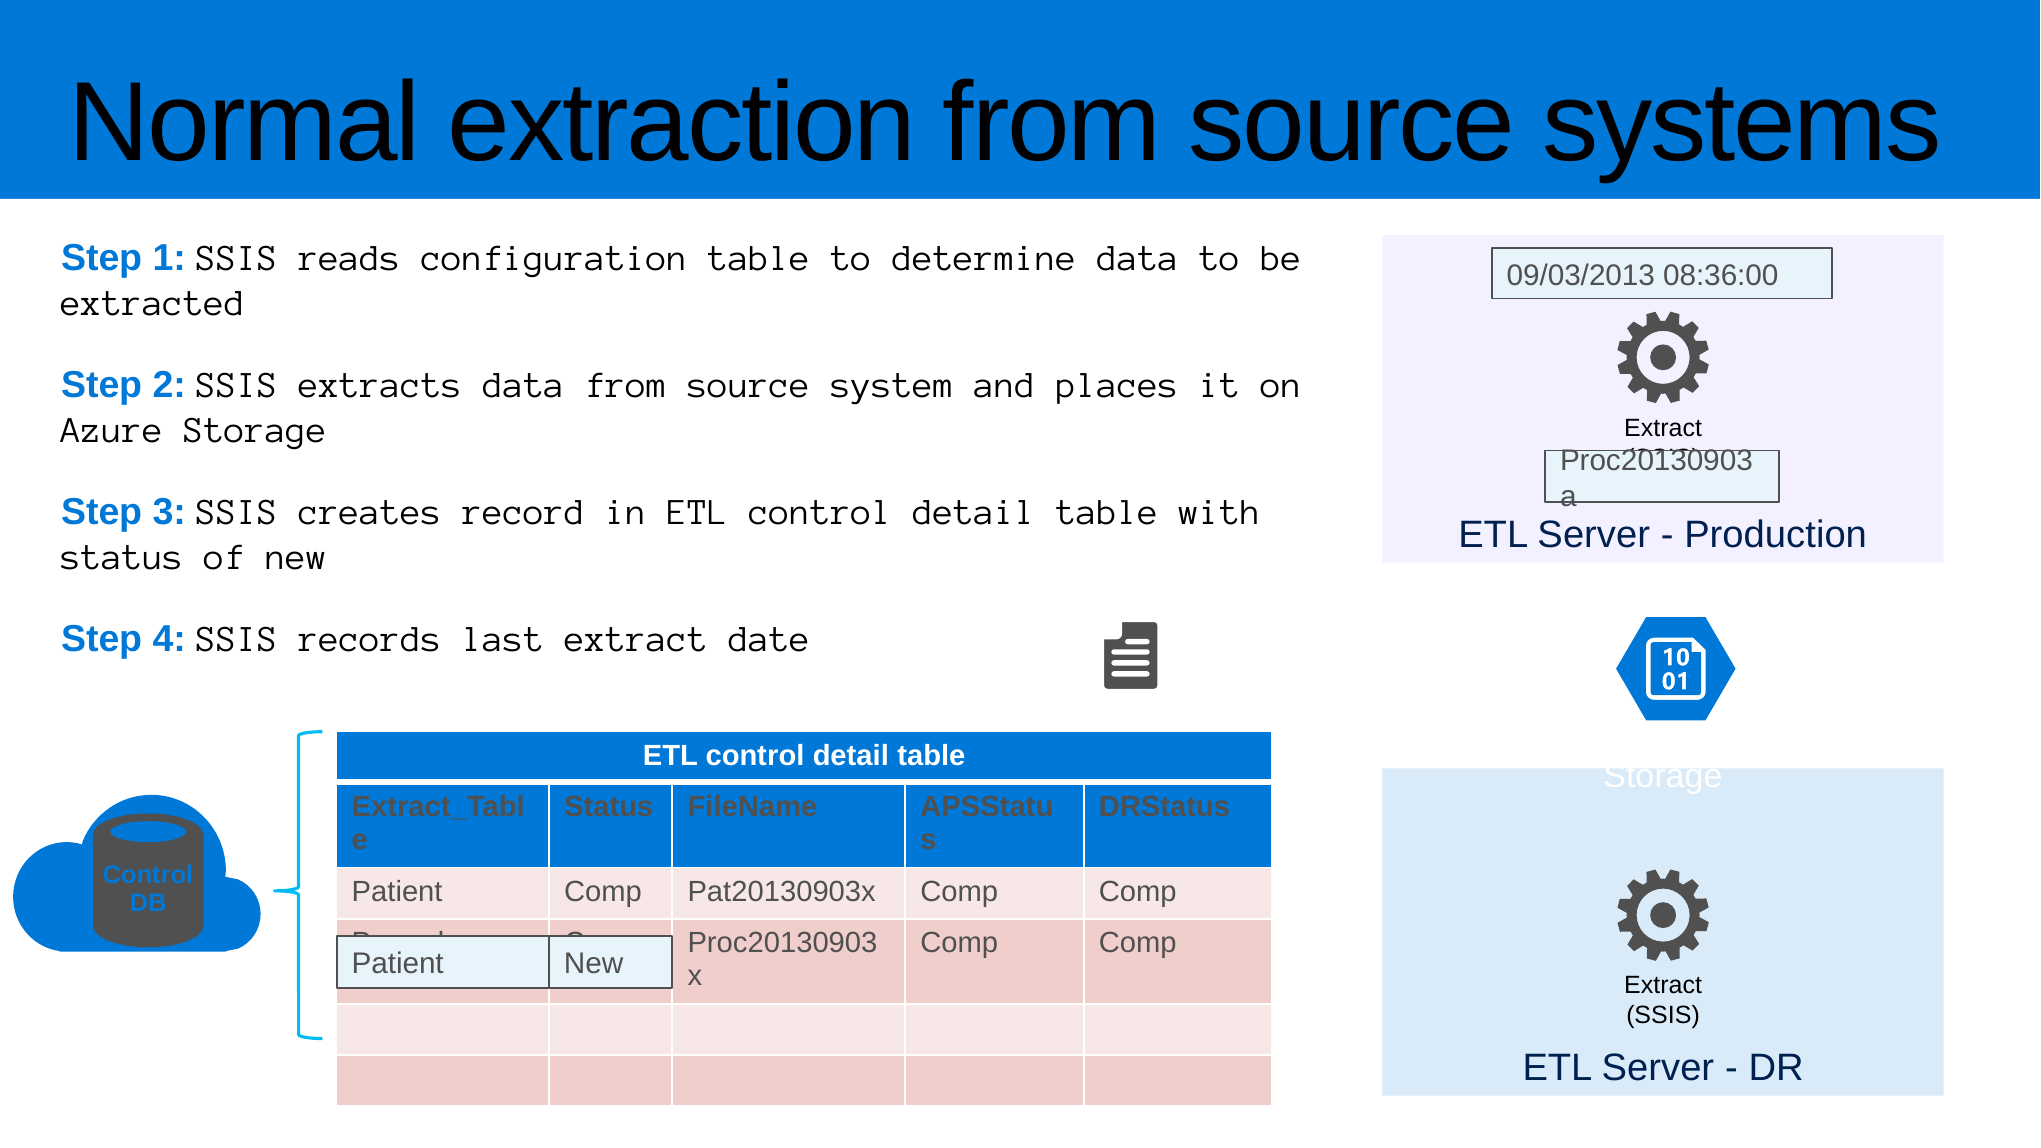

# Normal extraction from source systems
Step 1: SSIS reads configuration table to determine data to be extracted
Step 2: SSIS extracts data from source system and places it on Azure Storage
Step 3: SSIS creates record in ETL control detail table with status of new
Step 4: SSIS records last extract date
ETL Server - Production
09/03/2013 08:36:00

Extract (SSIS)
Proc20130903a

Azure Blob Storage
| ETL Control Table |  |
| --- | --- |
| Extract\_Table | Last\_Extract\_Date |
| Patient | 09/03/2013 06:37:45 |
| Procedure | 09/03/2013 06:37:05 |
|  |  |
| ETL control detail table |  |  |  |  |
| --- | --- | --- | --- | --- |
| Extract\_Table | Status | FileName | APSStatus | DRStatus |
| Patient | Comp | Pat20130903x | Comp | Comp |
| Procedure | Comp | Proc20130903x | Comp | Comp |
|  |  |  |  |  |
|  |  |  |  |  |

ETL Server - DR

Control DB
09/03/2013 06:37:45

Patient
New
Extract (SSIS)